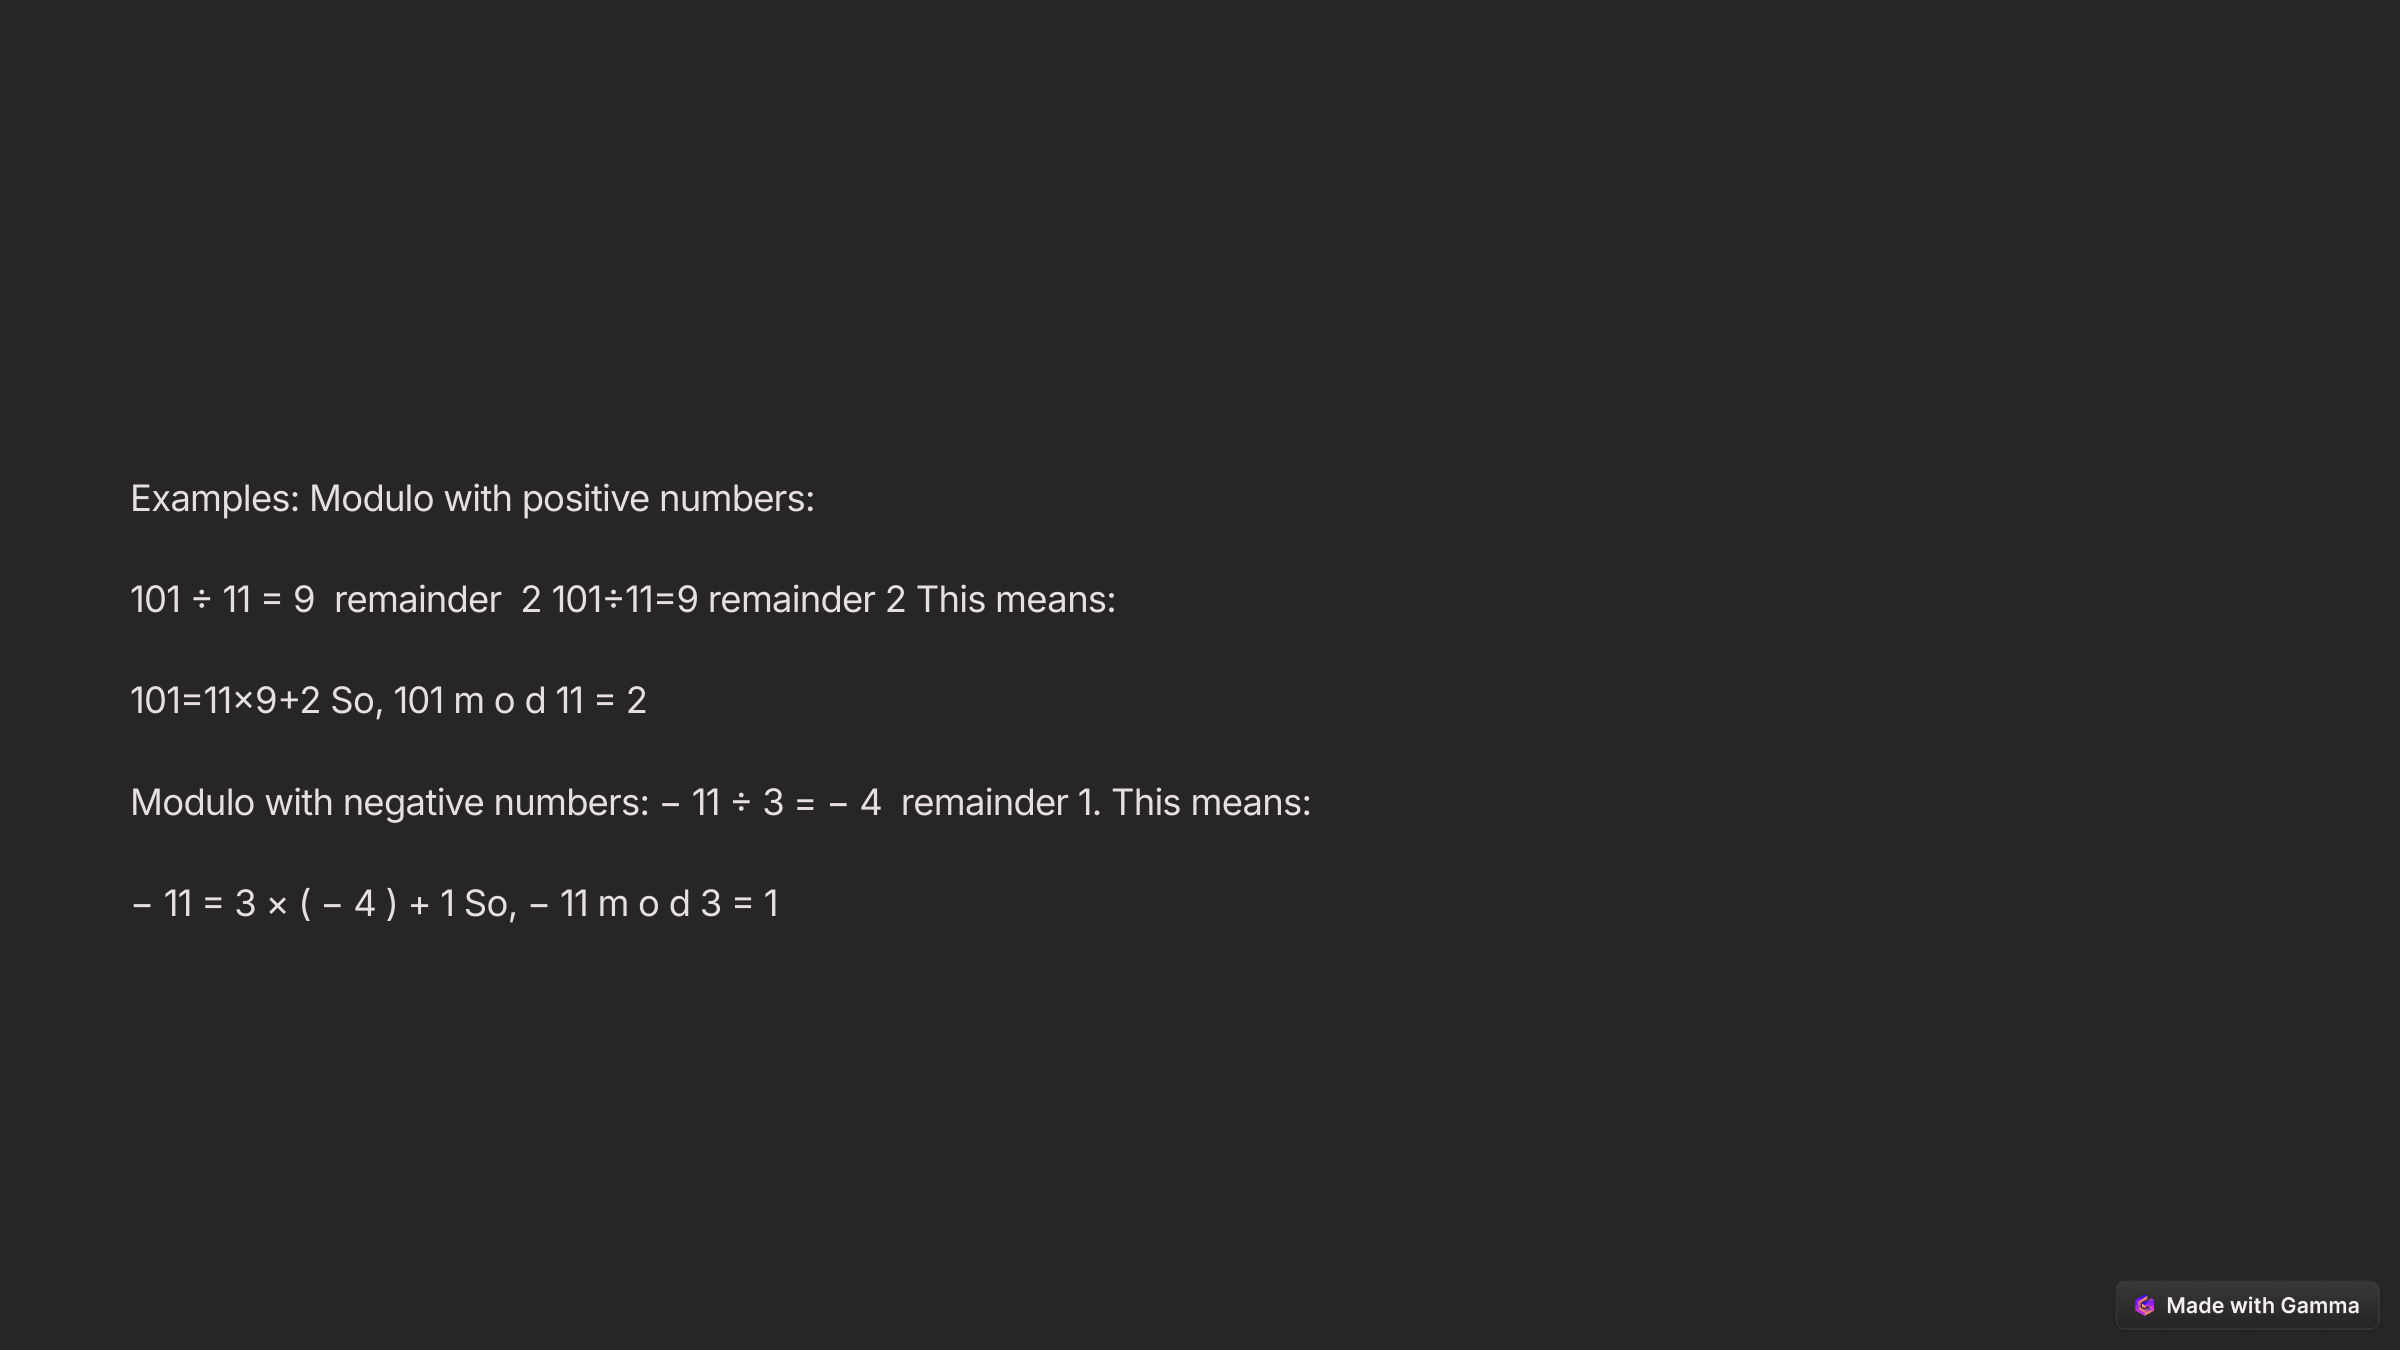

Examples: Modulo with positive numbers:
101 ÷ 11 = 9  remainder  2 101÷11=9 remainder 2 This means:
101=11×9+2 So, 101 m o d 11 = 2
Modulo with negative numbers: − 11 ÷ 3 = − 4  remainder 1. This means:
− 11 = 3 × ( − 4 ) + 1 So, − 11 m o d 3 = 1